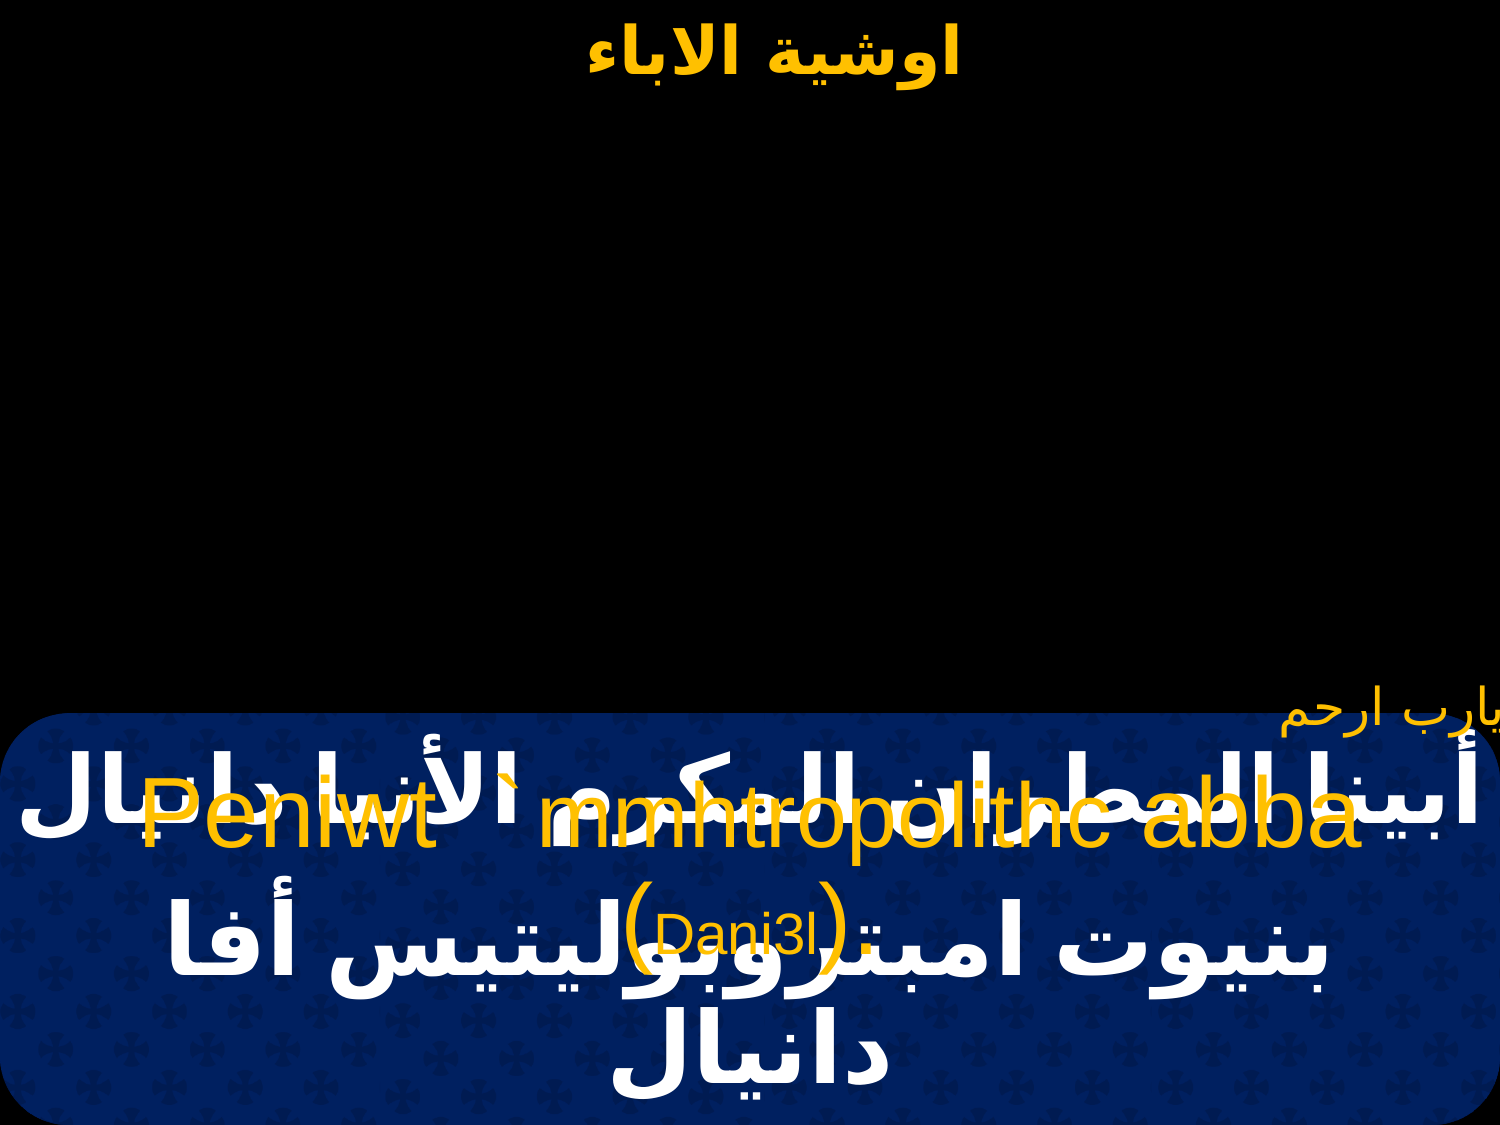

يارب ارحم
# أبينا المطران المكرم الأنبا دانيال
Peniwt  ` mmhtropolithc abba (Dani3l).
بنيوت امبتروبوليتيس أفا دانيال